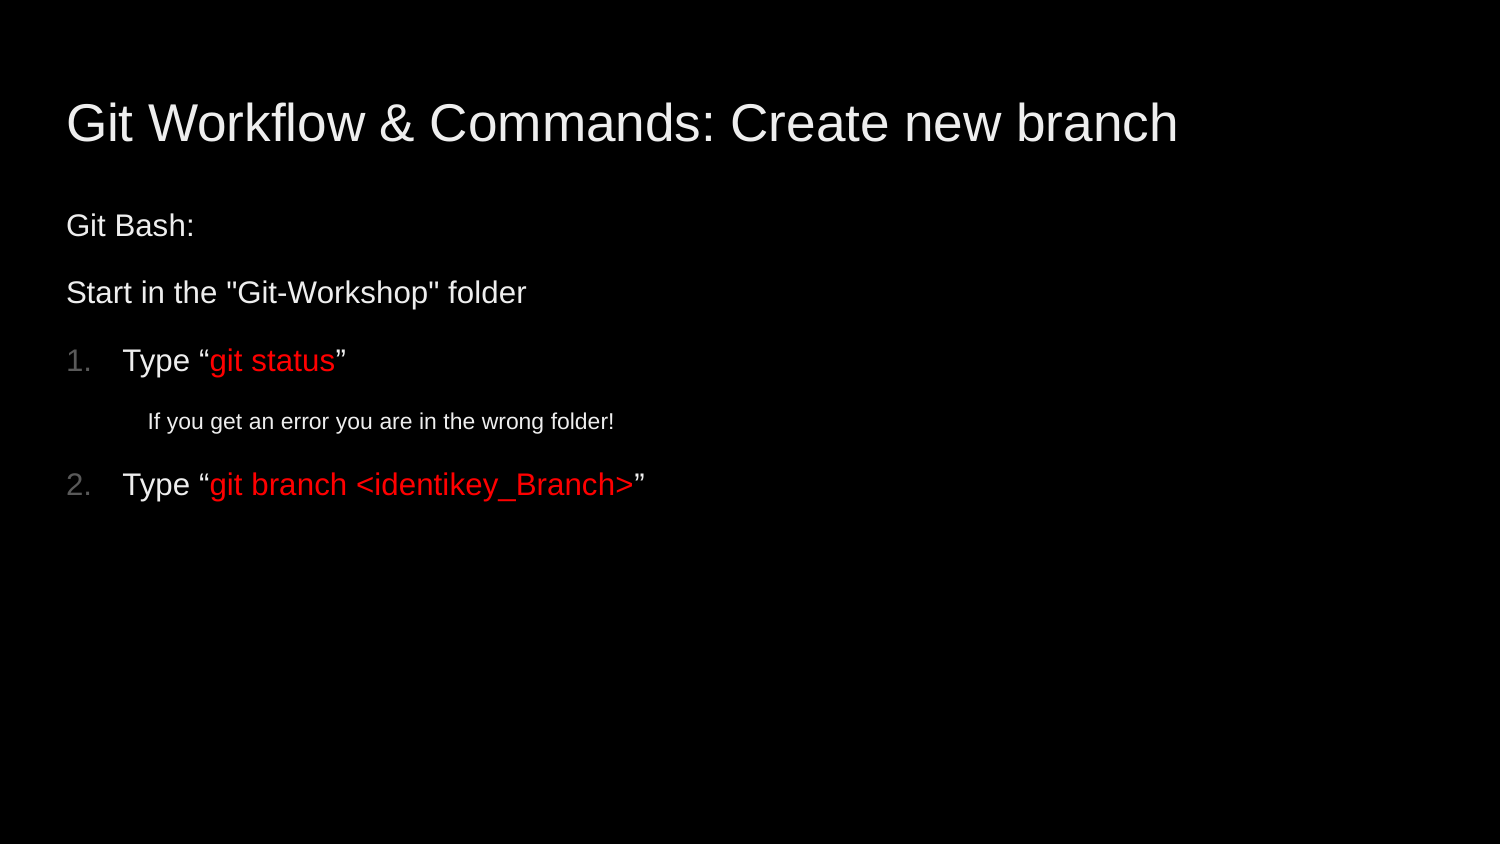

# Git Workflow & Commands: Create new branch

Git Bash:
Start in the "Git-Workshop" folder
Type “git status”
If you get an error you are in the wrong folder!
Type “git branch <identikey_Branch>”